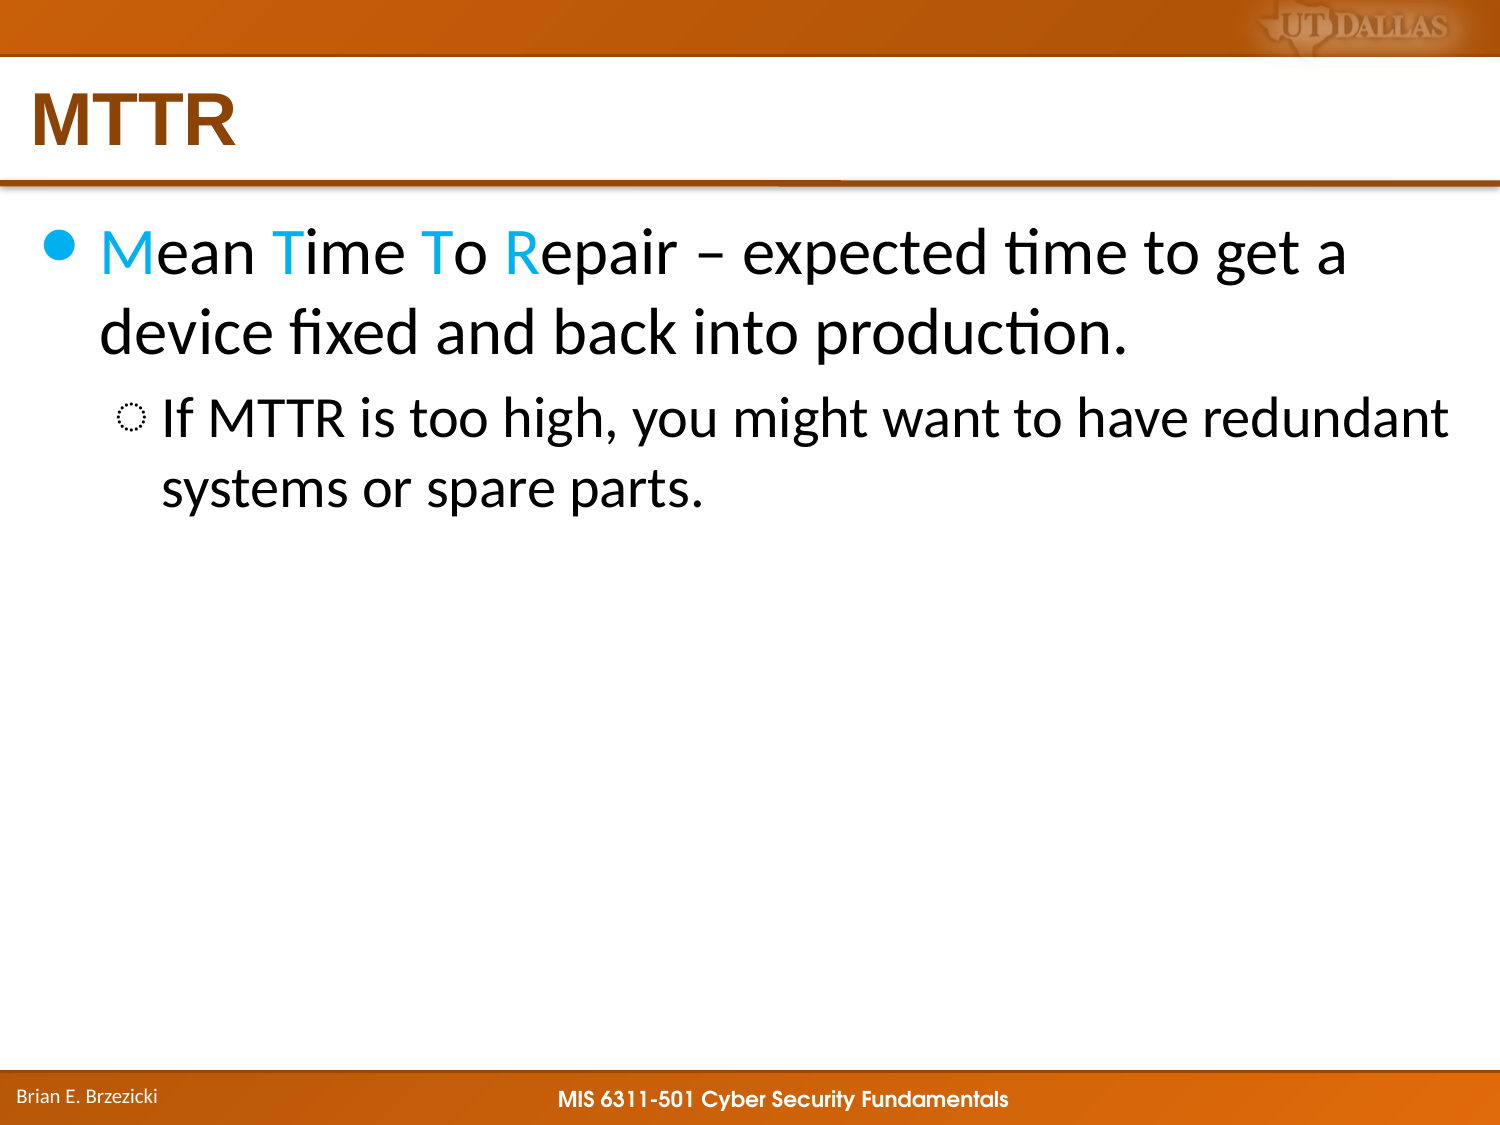

# MTTR
Mean Time To Repair – expected time to get a device fixed and back into production.
If MTTR is too high, you might want to have redundant systems or spare parts.
Brian E. Brzezicki